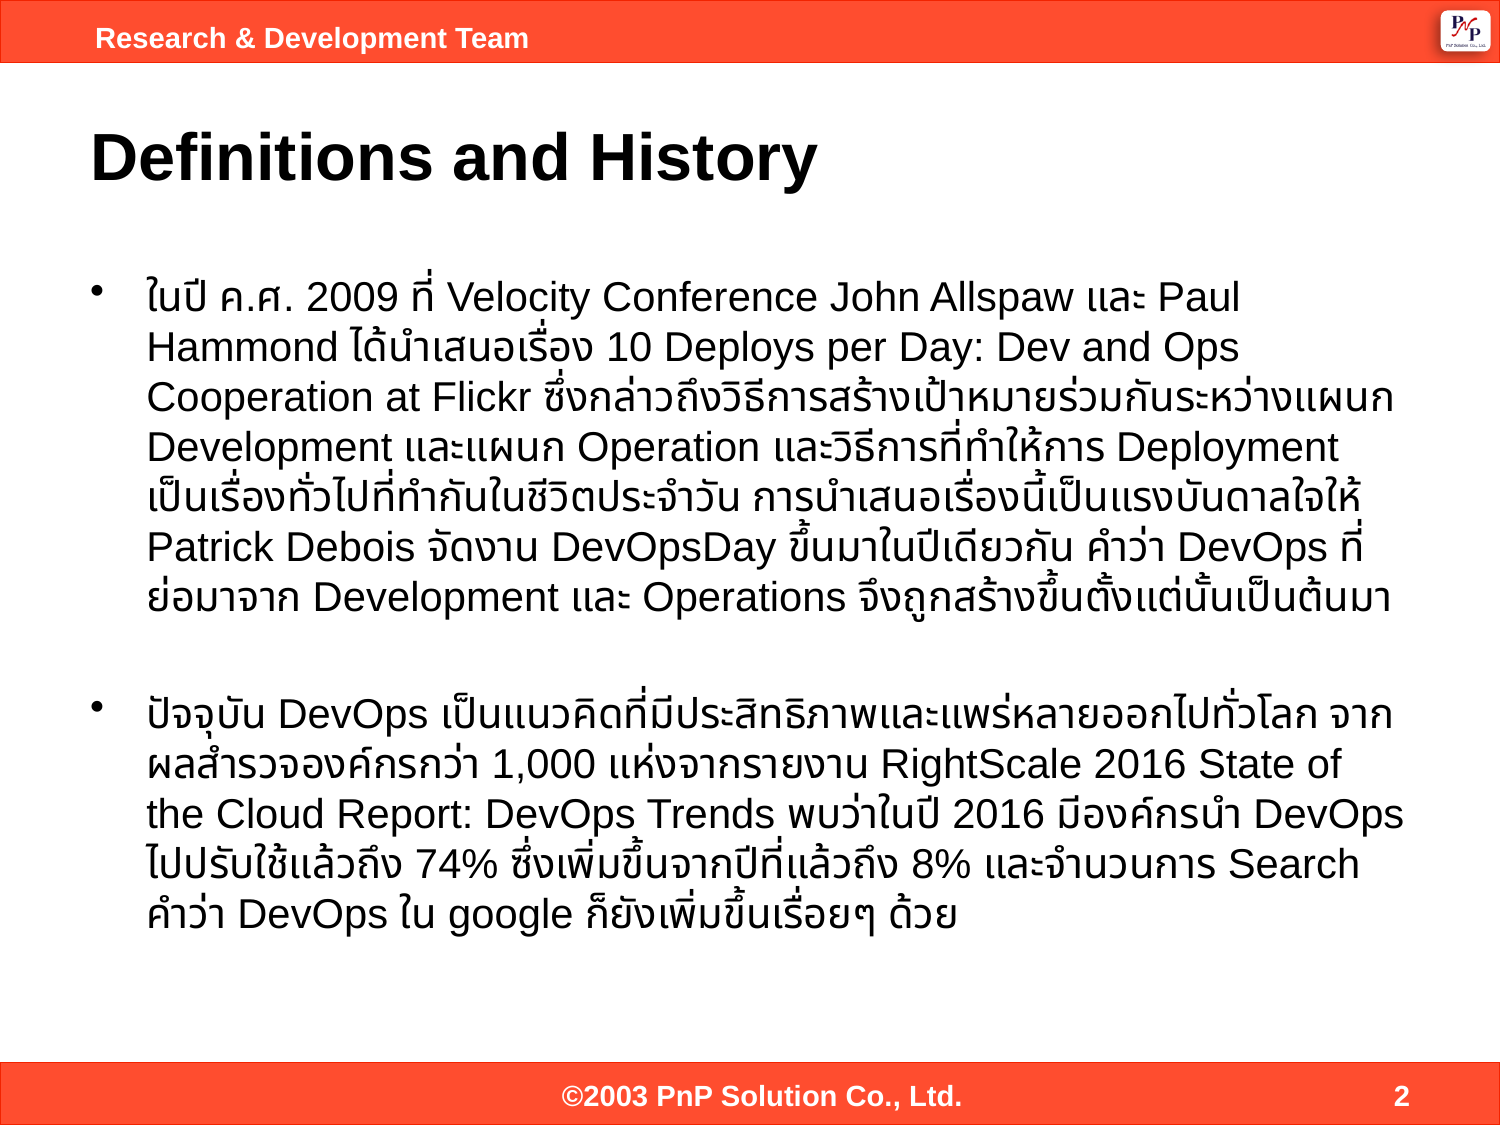

# Definitions and History
ในปี ค.ศ. 2009 ที่ Velocity Conference John Allspaw และ Paul Hammond ได้นำเสนอเรื่อง 10 Deploys per Day: Dev and Ops Cooperation at Flickr ซึ่งกล่าวถึงวิธีการสร้างเป้าหมายร่วมกันระหว่างแผนก Development และแผนก Operation และวิธีการที่ทำให้การ Deployment เป็นเรื่องทั่วไปที่ทำกันในชีวิตประจำวัน การนำเสนอเรื่องนี้เป็นแรงบันดาลใจให้ Patrick Debois จัดงาน DevOpsDay ขึ้นมาในปีเดียวกัน คำว่า DevOps ที่ย่อมาจาก Development และ Operations จึงถูกสร้างขึ้นตั้งแต่นั้นเป็นต้นมา

ปัจจุบัน DevOps เป็นแนวคิดที่มีประสิทธิภาพและแพร่หลายออกไปทั่วโลก จากผลสำรวจองค์กรกว่า 1,000 แห่งจากรายงาน RightScale 2016 State of the Cloud Report: DevOps Trends พบว่าในปี 2016 มีองค์กรนำ DevOps ไปปรับใช้แล้วถึง 74% ซึ่งเพิ่มขึ้นจากปีที่แล้วถึง 8% และจำนวนการ Search คำว่า DevOps ใน google ก็ยังเพิ่มขึ้นเรื่อยๆ ด้วย

©2003 PnP Solution Co., Ltd.
2